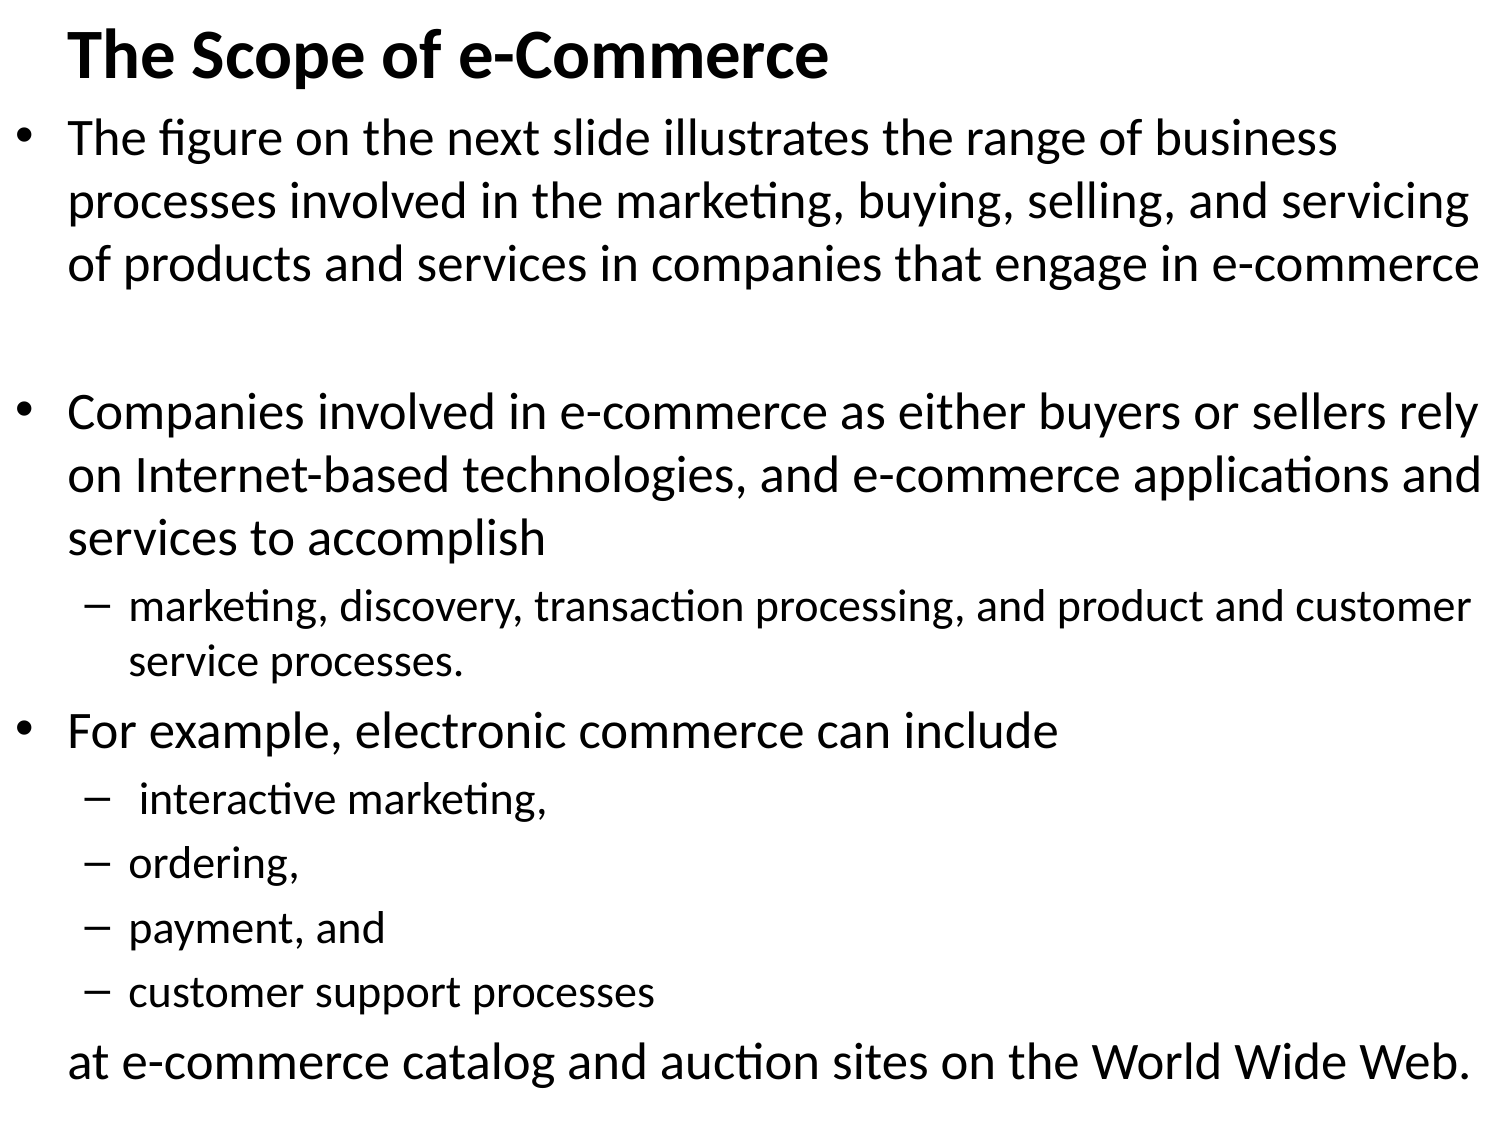

The Scope of e-Commerce
The figure on the next slide illustrates the range of business processes involved in the marketing, buying, selling, and servicing of products and services in companies that engage in e-commerce

Companies involved in e-commerce as either buyers or sellers rely on Internet-based technologies, and e-commerce applications and services to accomplish
marketing, discovery, transaction processing, and product and customer service processes.
For example, electronic commerce can include
 interactive marketing,
ordering,
payment, and
customer support processes
	at e-commerce catalog and auction sites on the World Wide Web.